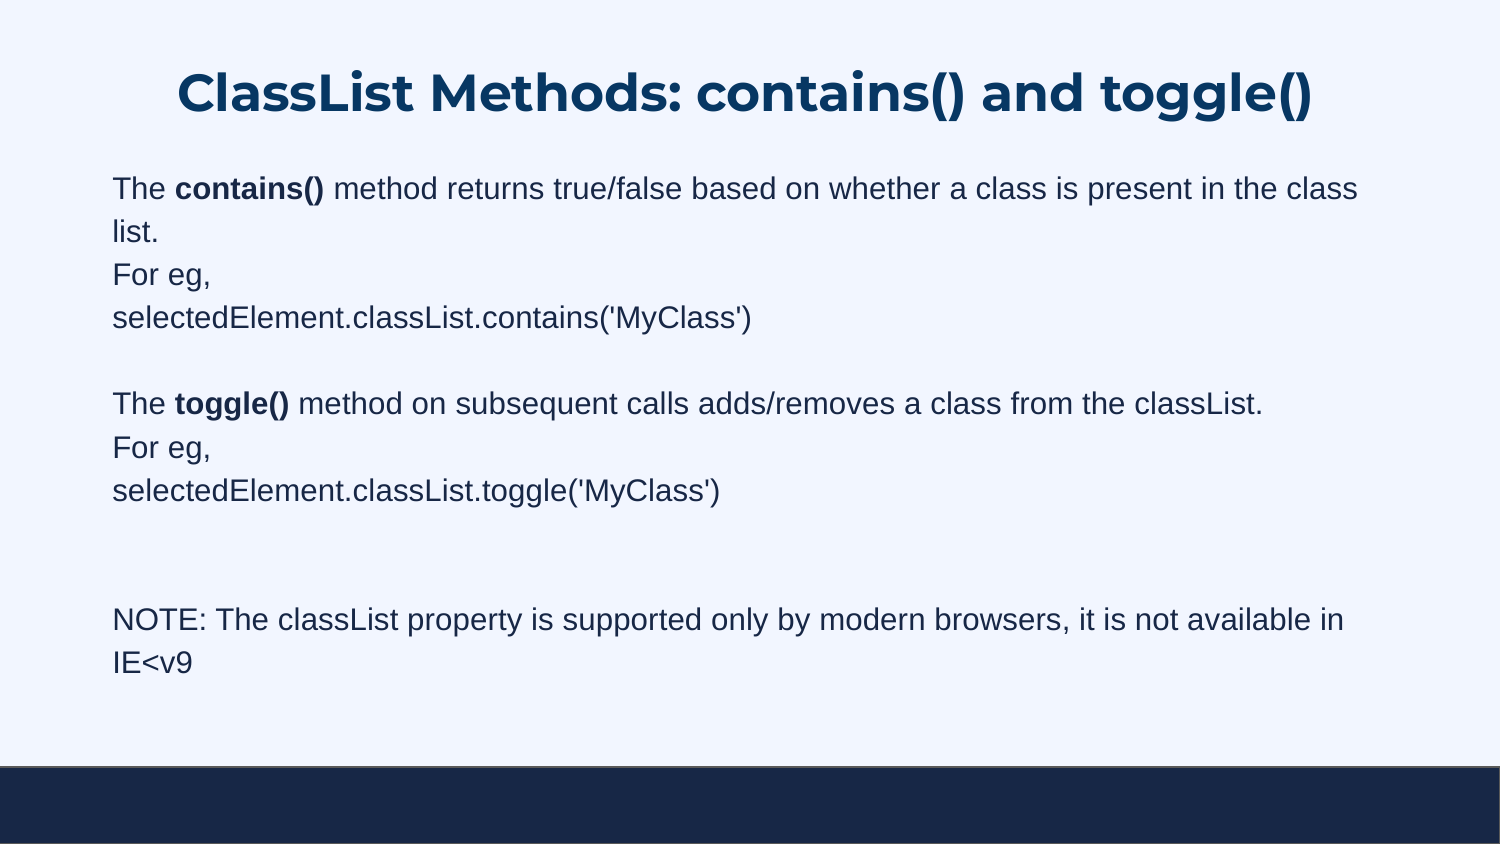

# ClassList Methods: contains() and toggle()
The contains() method returns true/false based on whether a class is present in the class list.
For eg,
selectedElement.classList.contains('MyClass')

The toggle() method on subsequent calls adds/removes a class from the classList.
For eg,
selectedElement.classList.toggle('MyClass')

NOTE: The classList property is supported only by modern browsers, it is not available in IE<v9